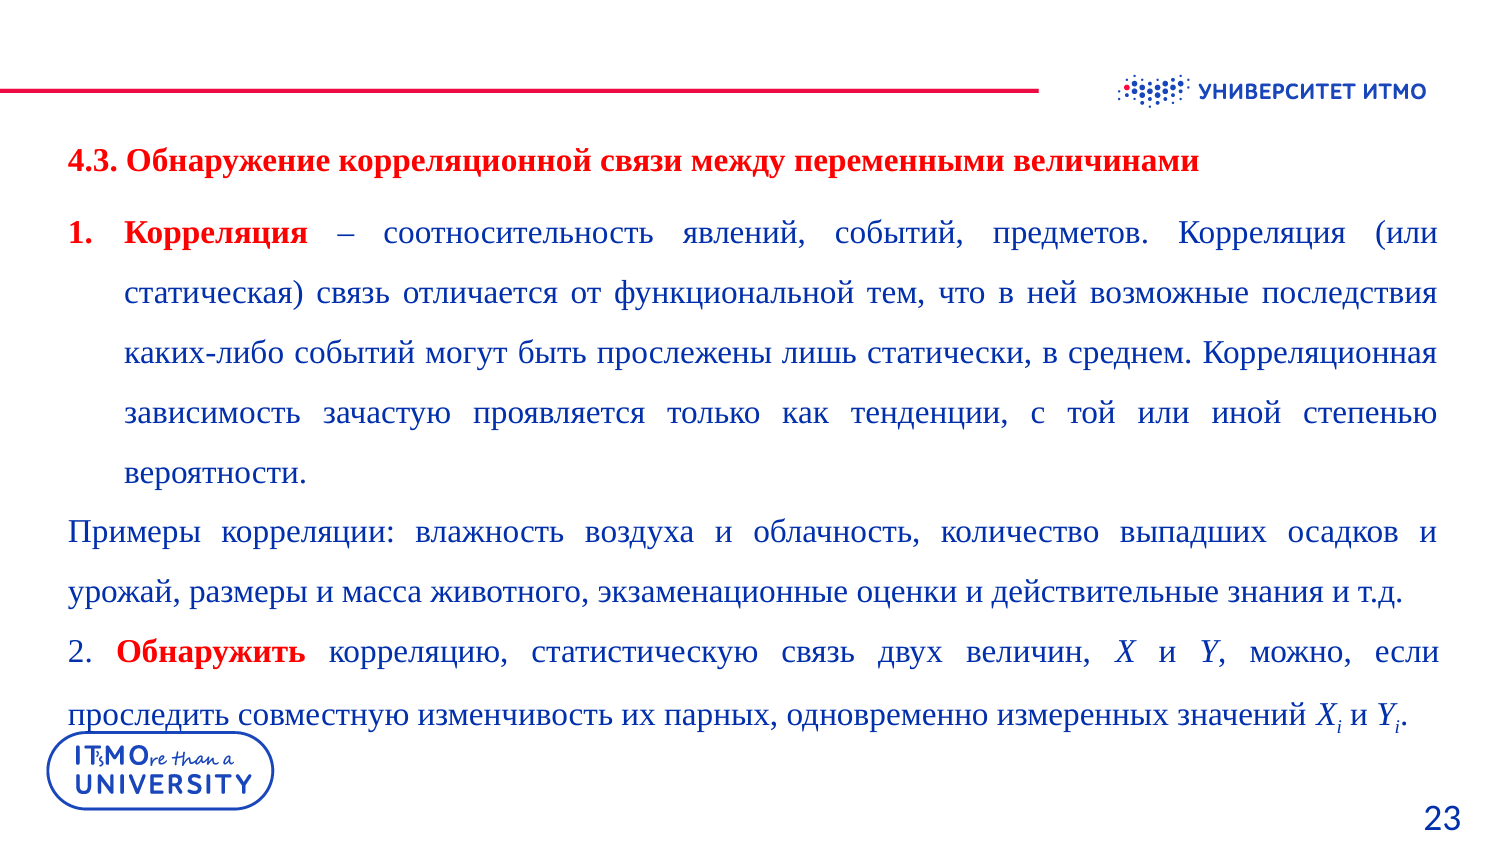

4.3. Обнаружение корреляционной связи между переменными величинами
Корреляция – соотносительность явлений, событий, предметов. Корреляция (или статическая) связь отличается от функциональной тем, что в ней возможные последствия каких-либо событий могут быть прослежены лишь статически, в среднем. Корреляционная зависимость зачастую проявляется только как тенденции, с той или иной степенью вероятности.
Примеры корреляции: влажность воздуха и облачность, количество выпадших осадков и урожай, размеры и масса животного, экзаменационные оценки и действительные знания и т.д.
2. Обнаружить корреляцию, статистическую связь двух величин, Х и Y, можно, если проследить совместную изменчивость их парных, одновременно измеренных значений Xi и Yi.
23